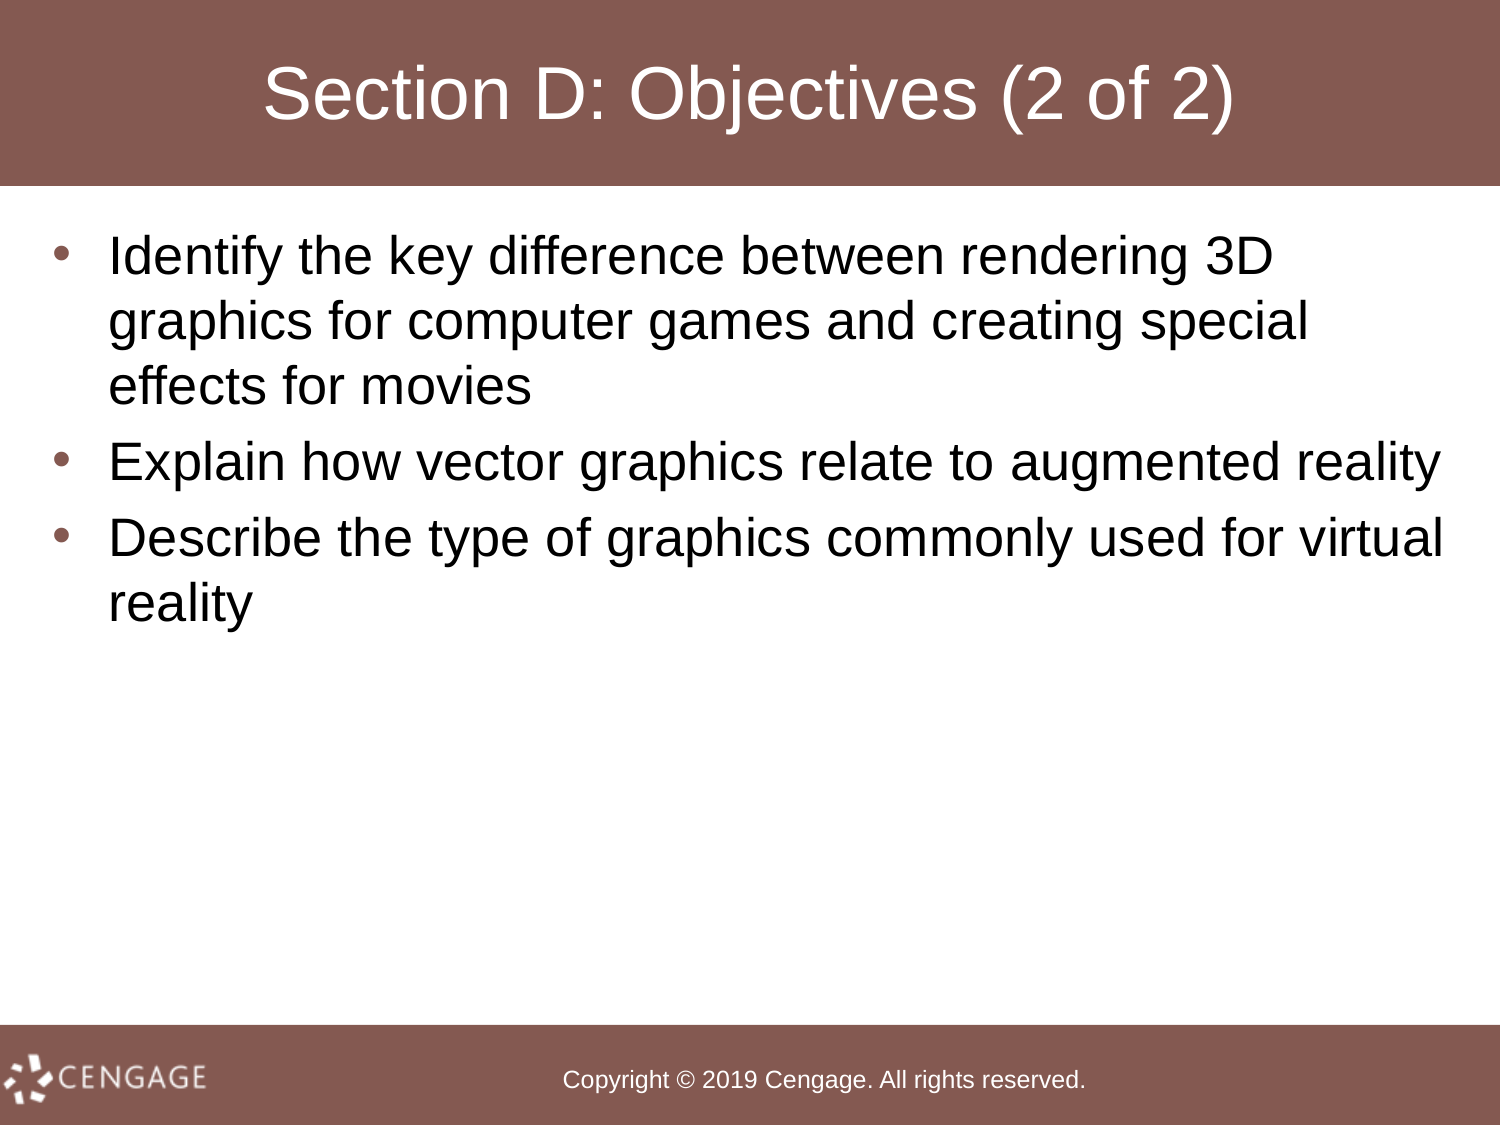

# Section D: Objectives (2 of 2)
Identify the key difference between rendering 3D graphics for computer games and creating special effects for movies
Explain how vector graphics relate to augmented reality
Describe the type of graphics commonly used for virtual reality